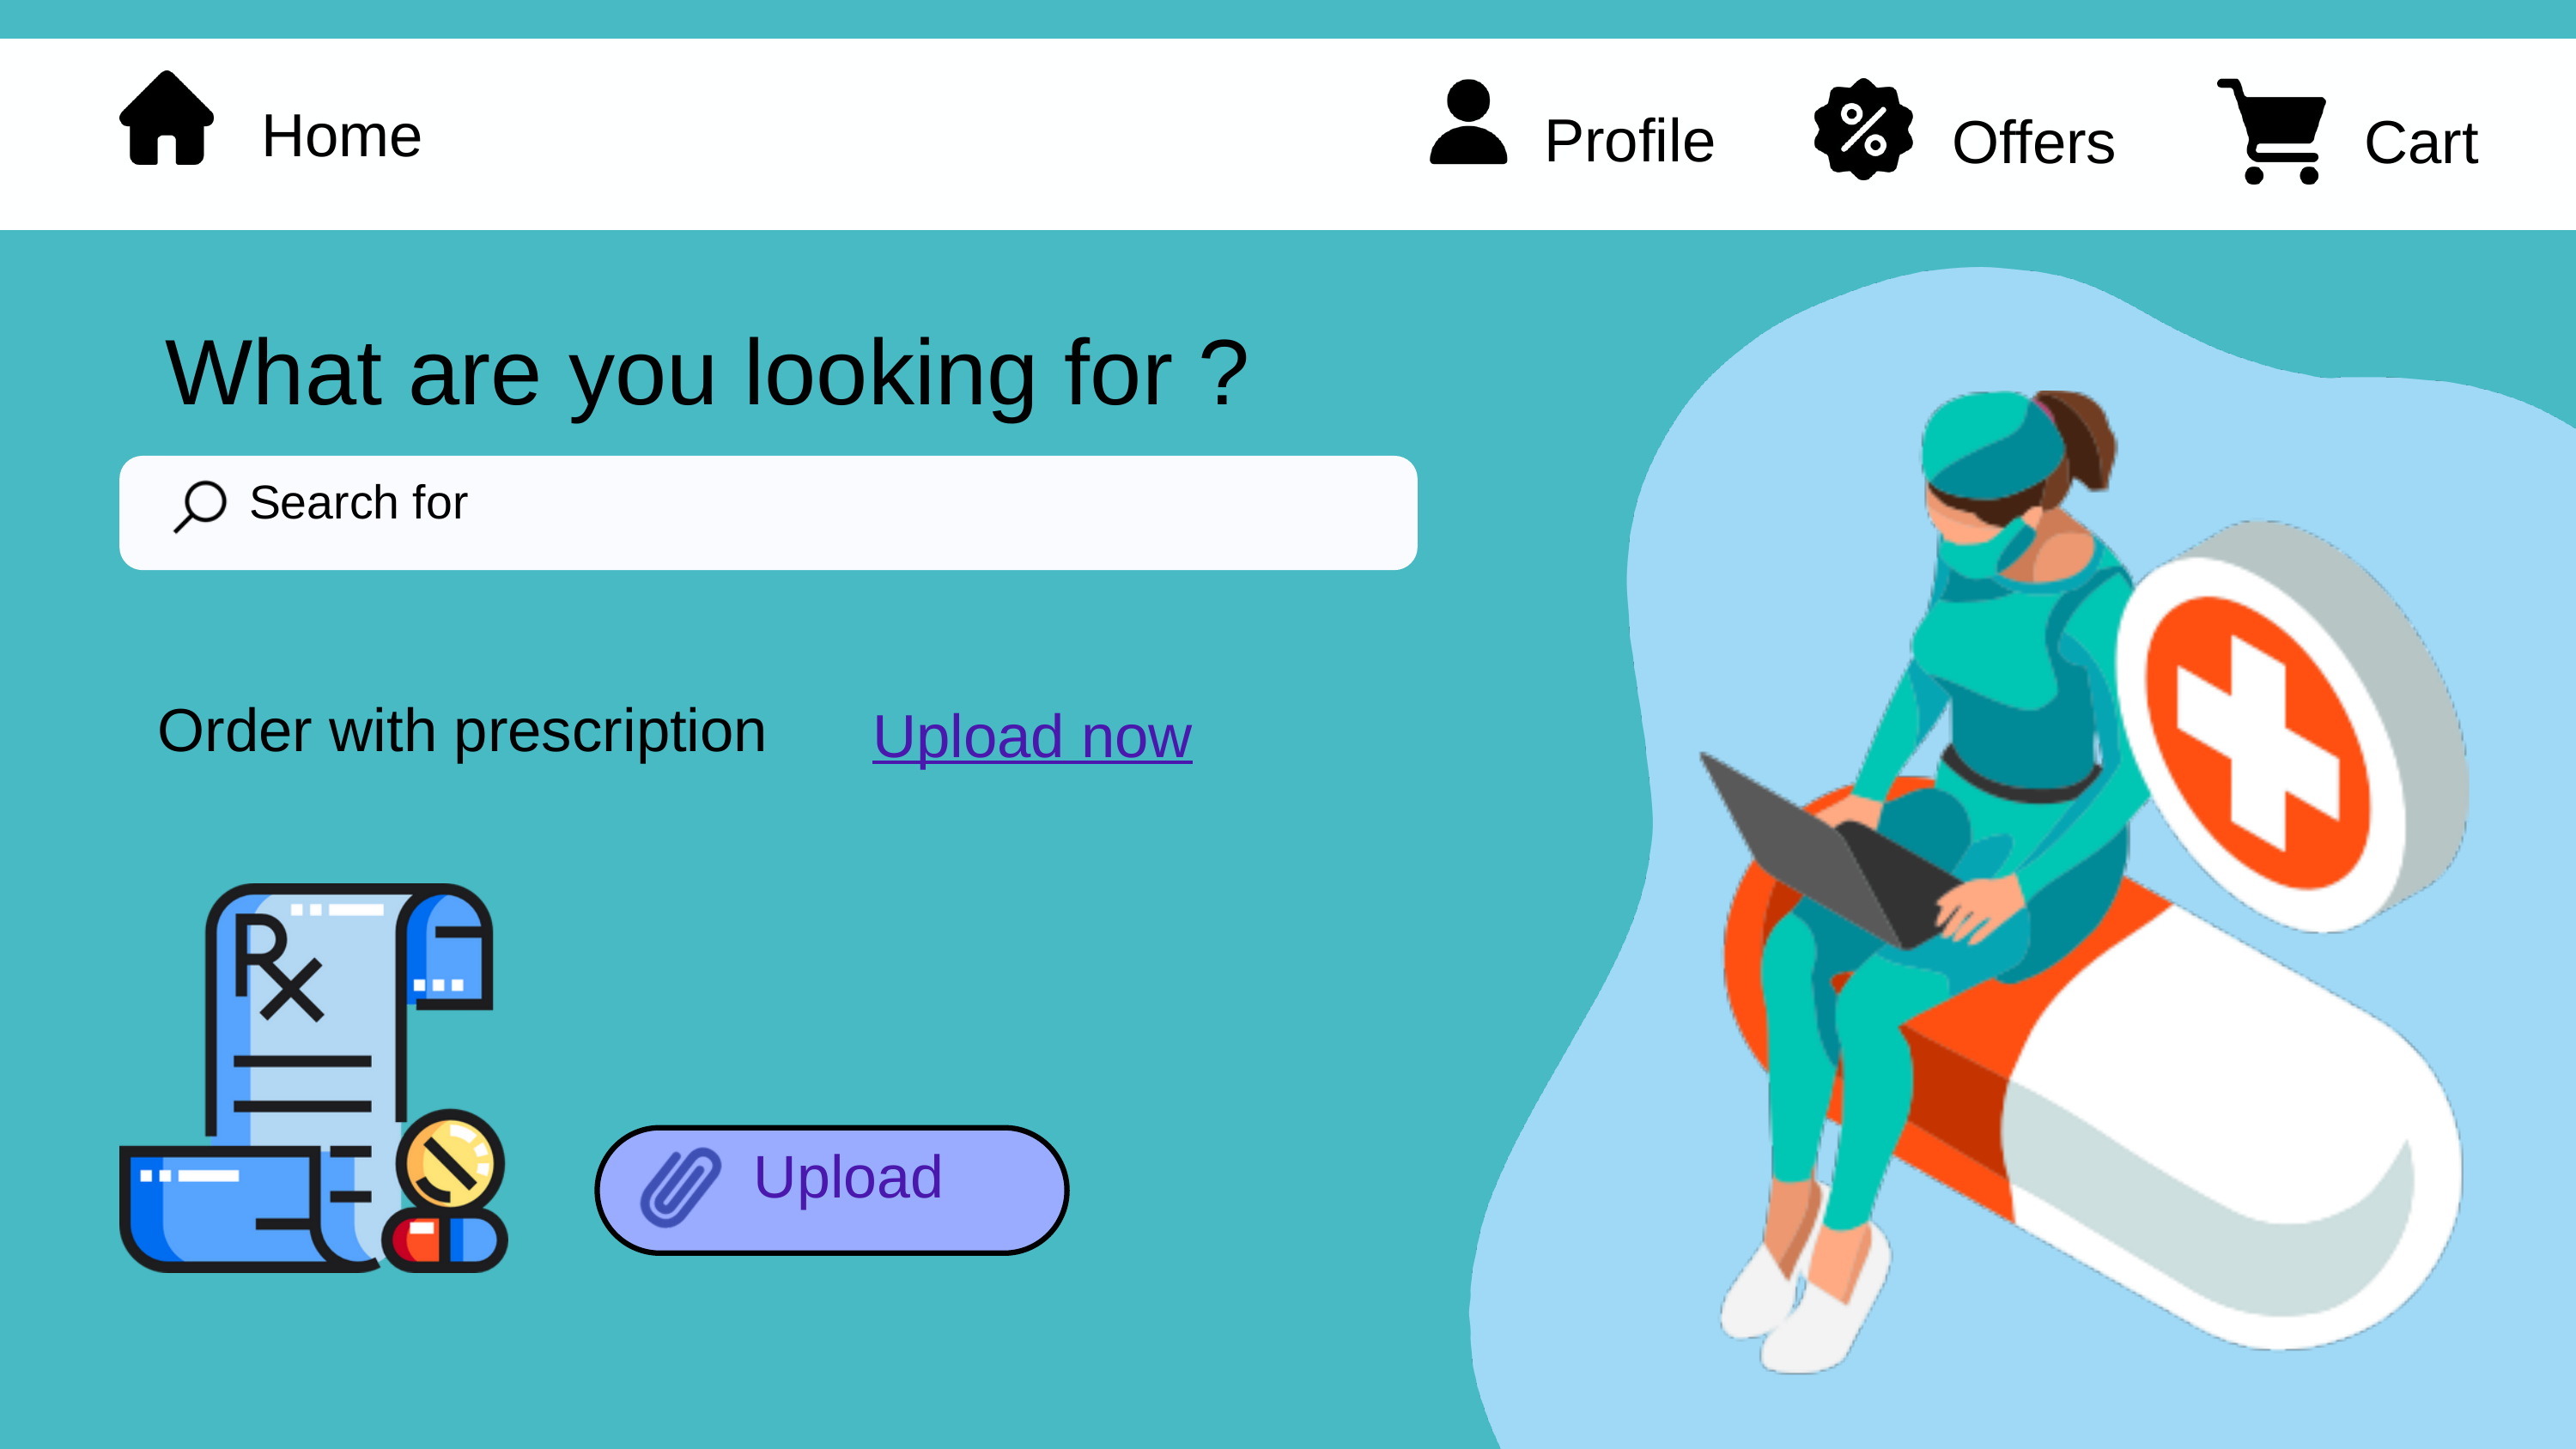

Home
Profile
Offers
Cart

What are you looking for ?

         Search for

Order with prescription
Upload now

   Upload